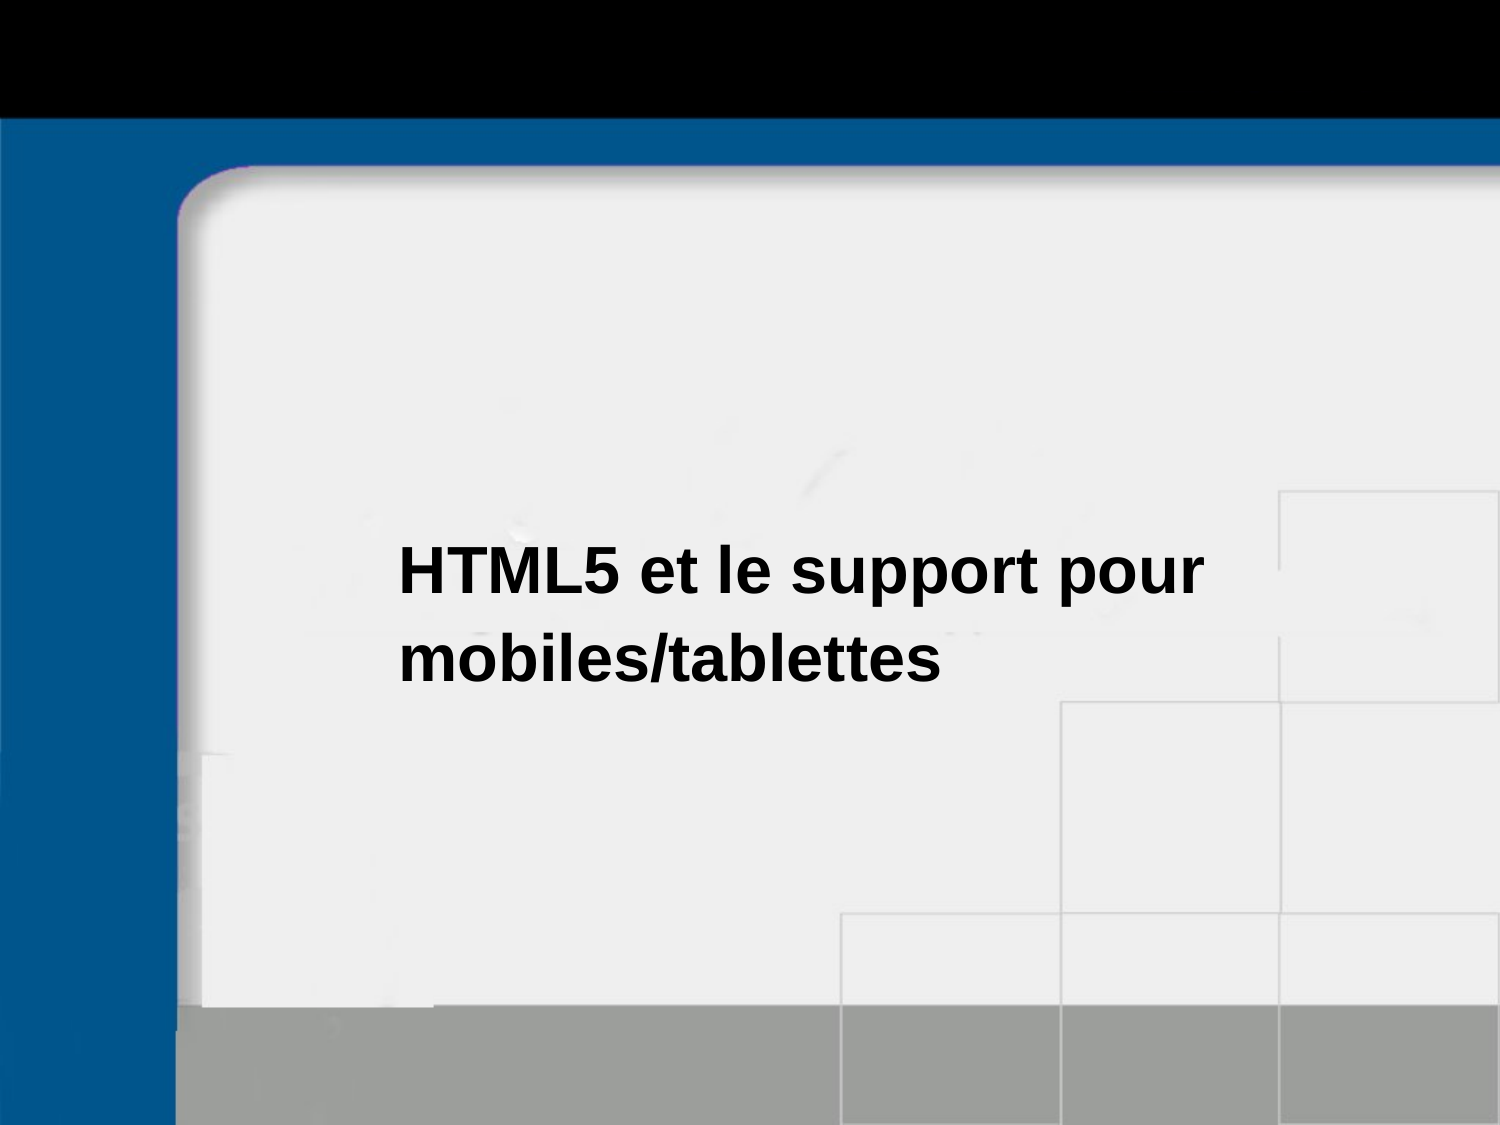

# HTML5 et le support pour mobiles/tablettes